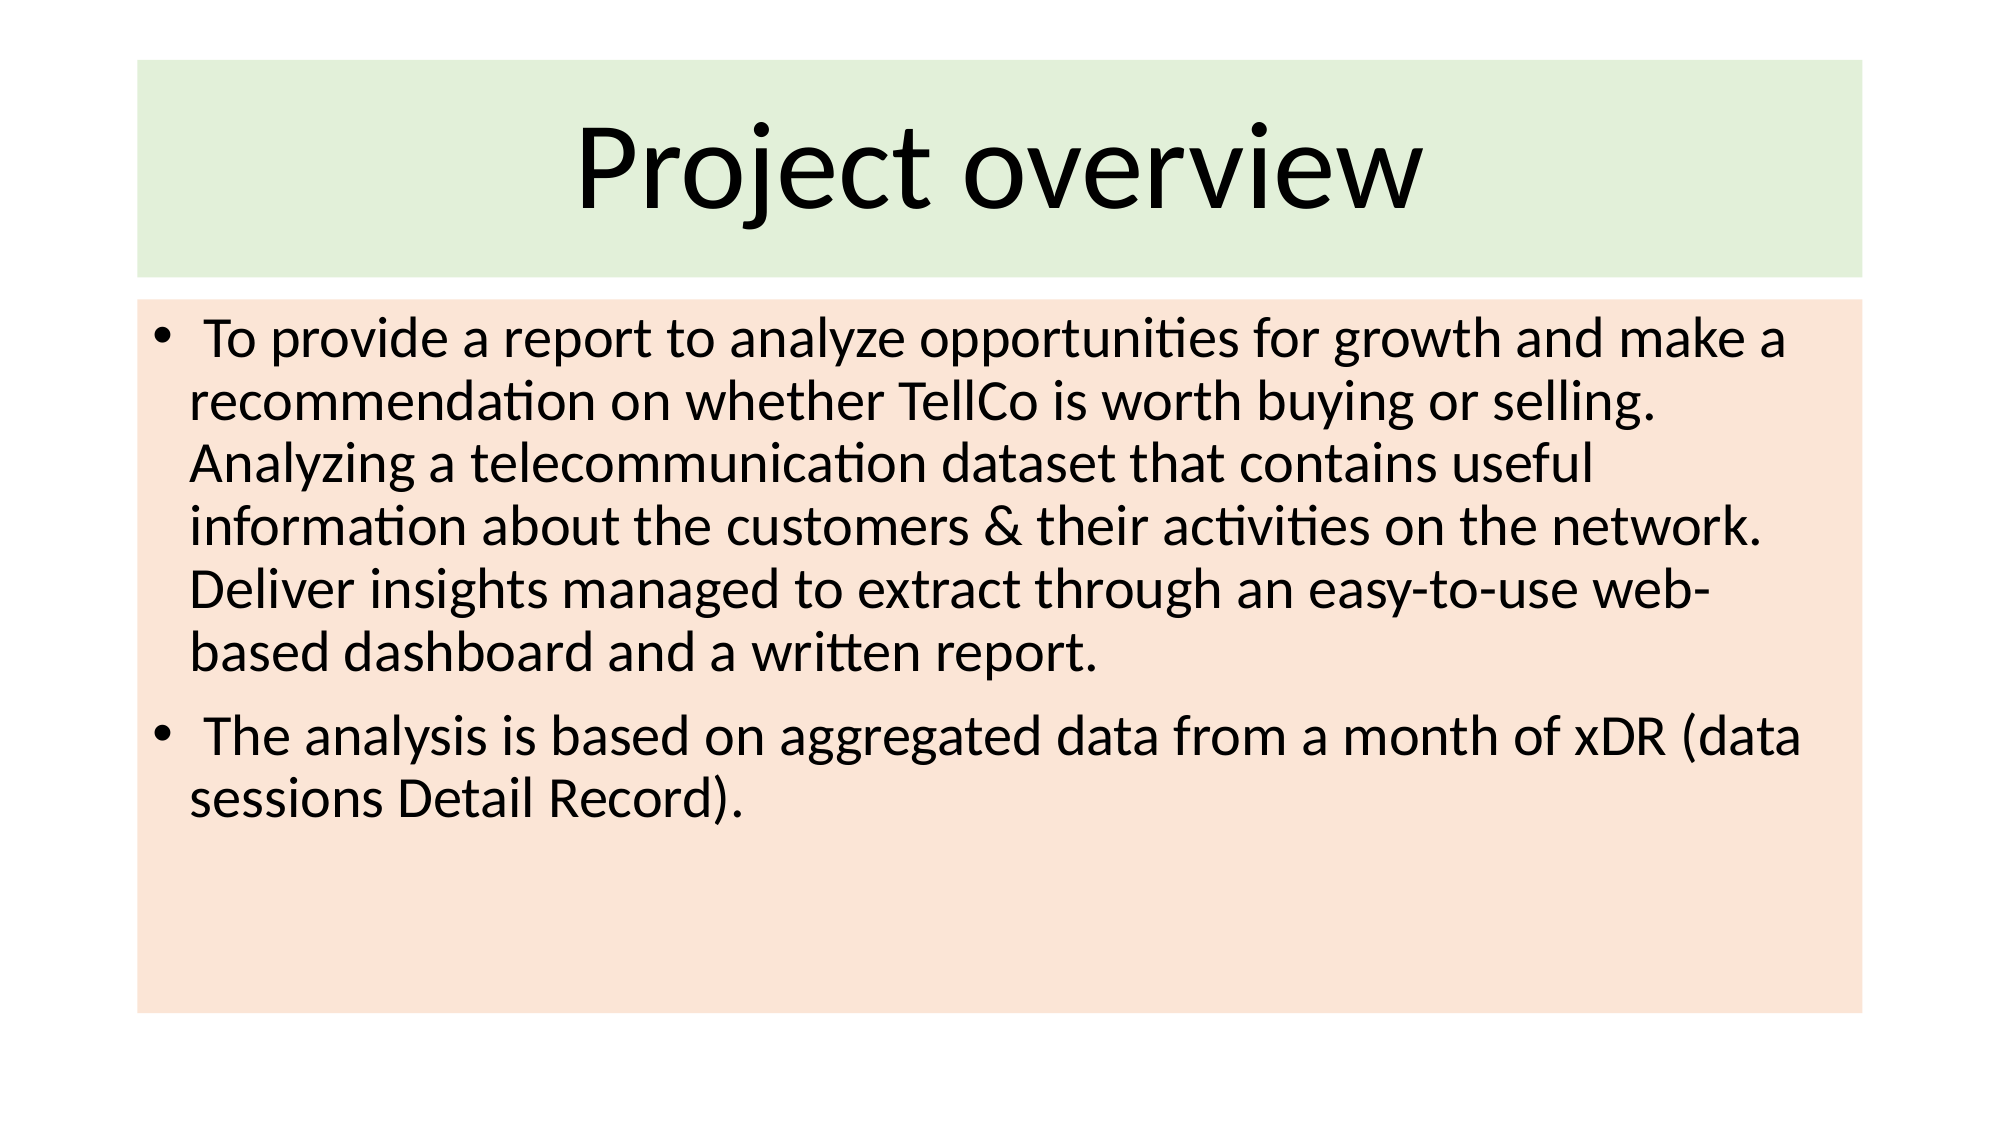

# Project overview
 To provide a report to analyze opportunities for growth and make a recommendation on whether TellCo is worth buying or selling.  Analyzing a telecommunication dataset that contains useful information about the customers & their activities on the network. Deliver insights managed to extract through an easy-to-use web-based dashboard and a written report.
 The analysis is based on aggregated data from a month of xDR (data sessions Detail Record).